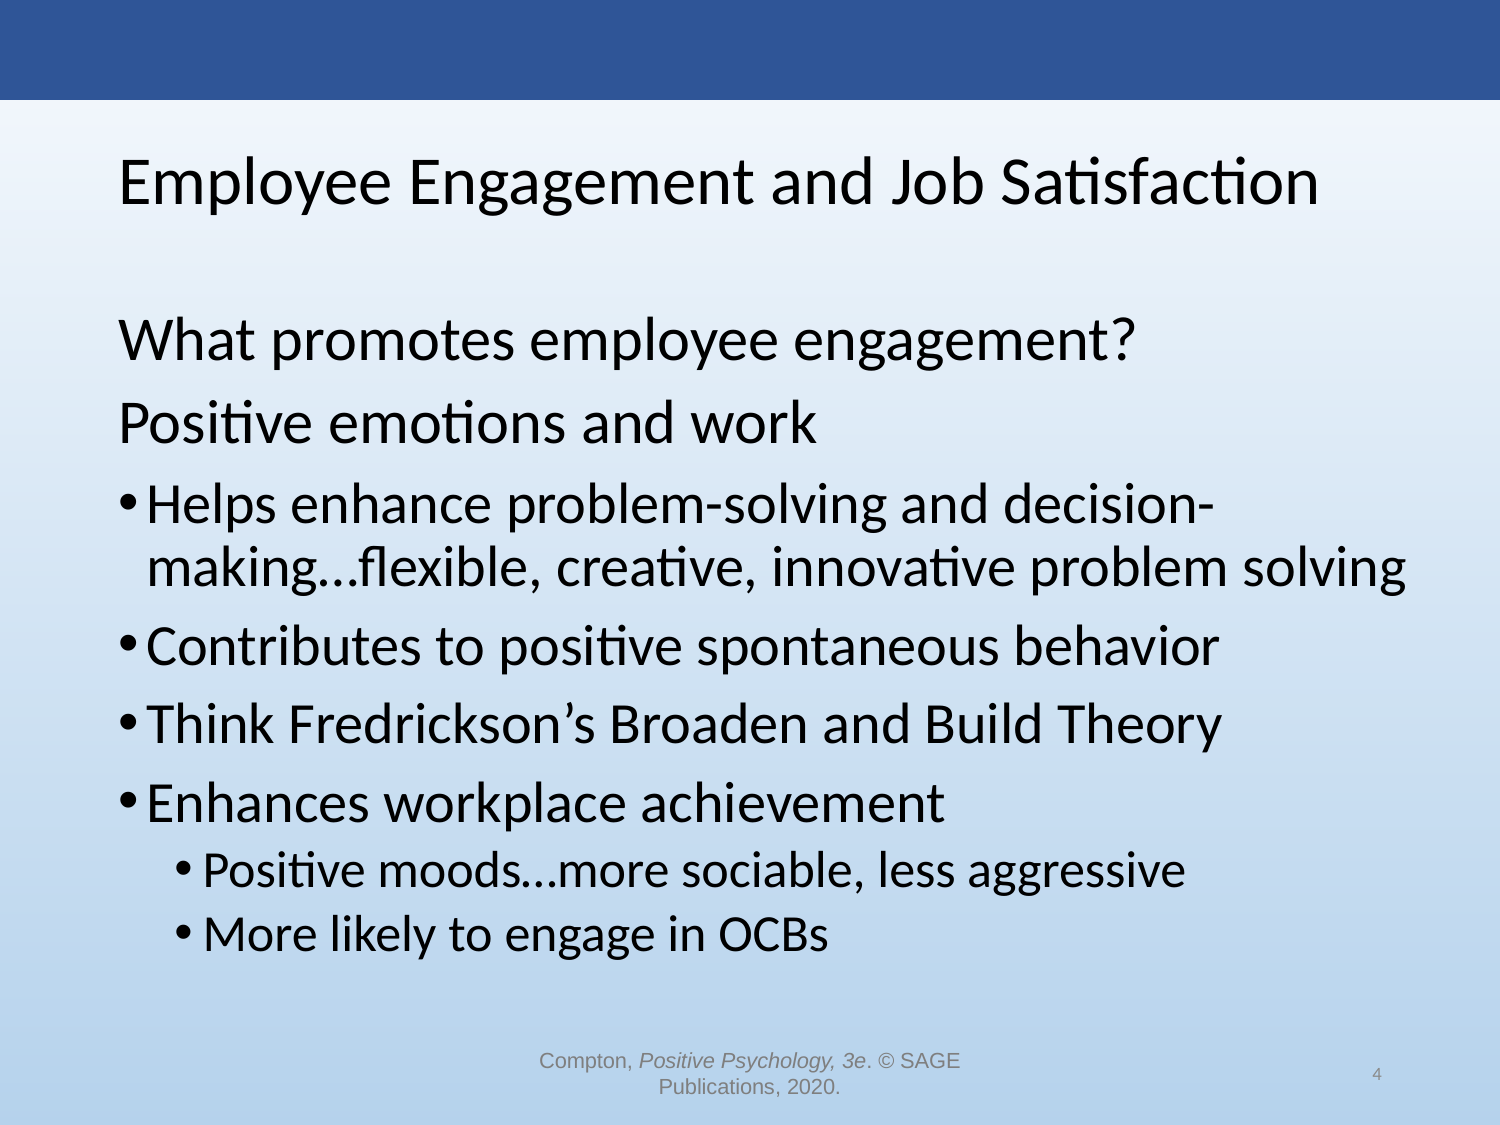

# Employee Engagement and Job Satisfaction
What promotes employee engagement?
Positive emotions and work
Helps enhance problem-solving and decision-making…flexible, creative, innovative problem solving
Contributes to positive spontaneous behavior
Think Fredrickson’s Broaden and Build Theory
Enhances workplace achievement
Positive moods…more sociable, less aggressive
More likely to engage in OCBs

Compton, Positive Psychology, 3e. © SAGE Publications, 2020.
4